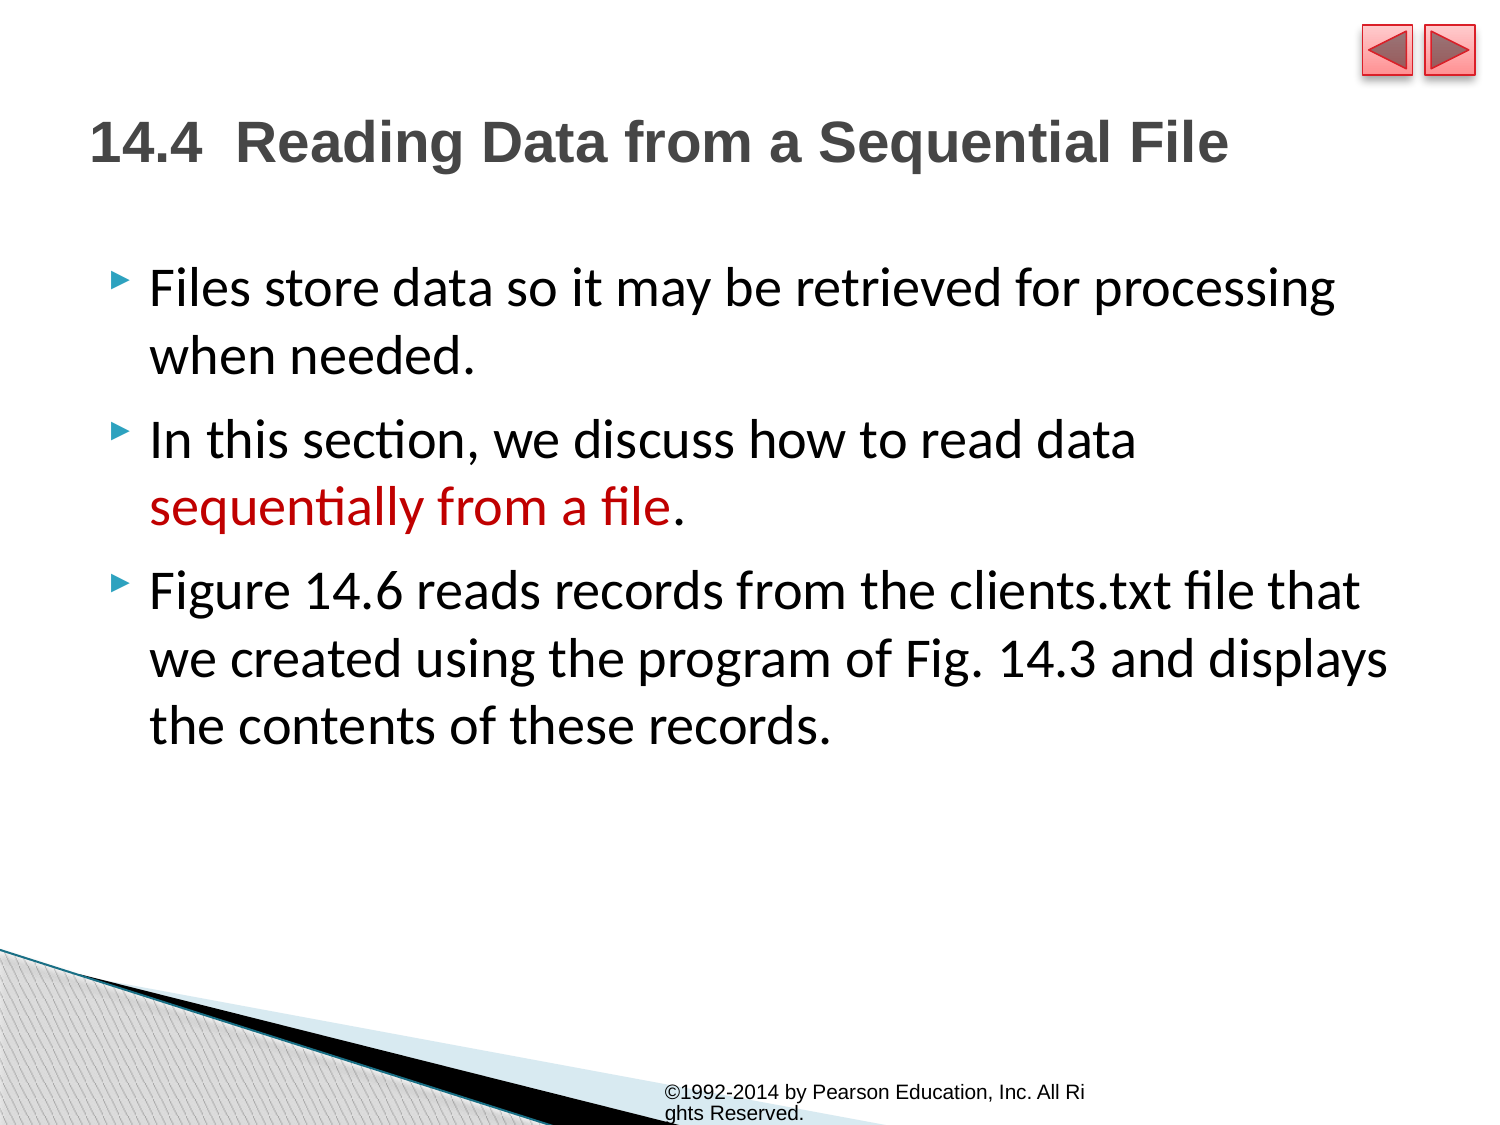

# 14.4  Reading Data from a Sequential File
Files store data so it may be retrieved for processing when needed.
In this section, we discuss how to read data sequentially from a file.
Figure 14.6 reads records from the clients.txt file that we created using the program of Fig. 14.3 and displays the contents of these records.
©1992-2014 by Pearson Education, Inc. All Rights Reserved.